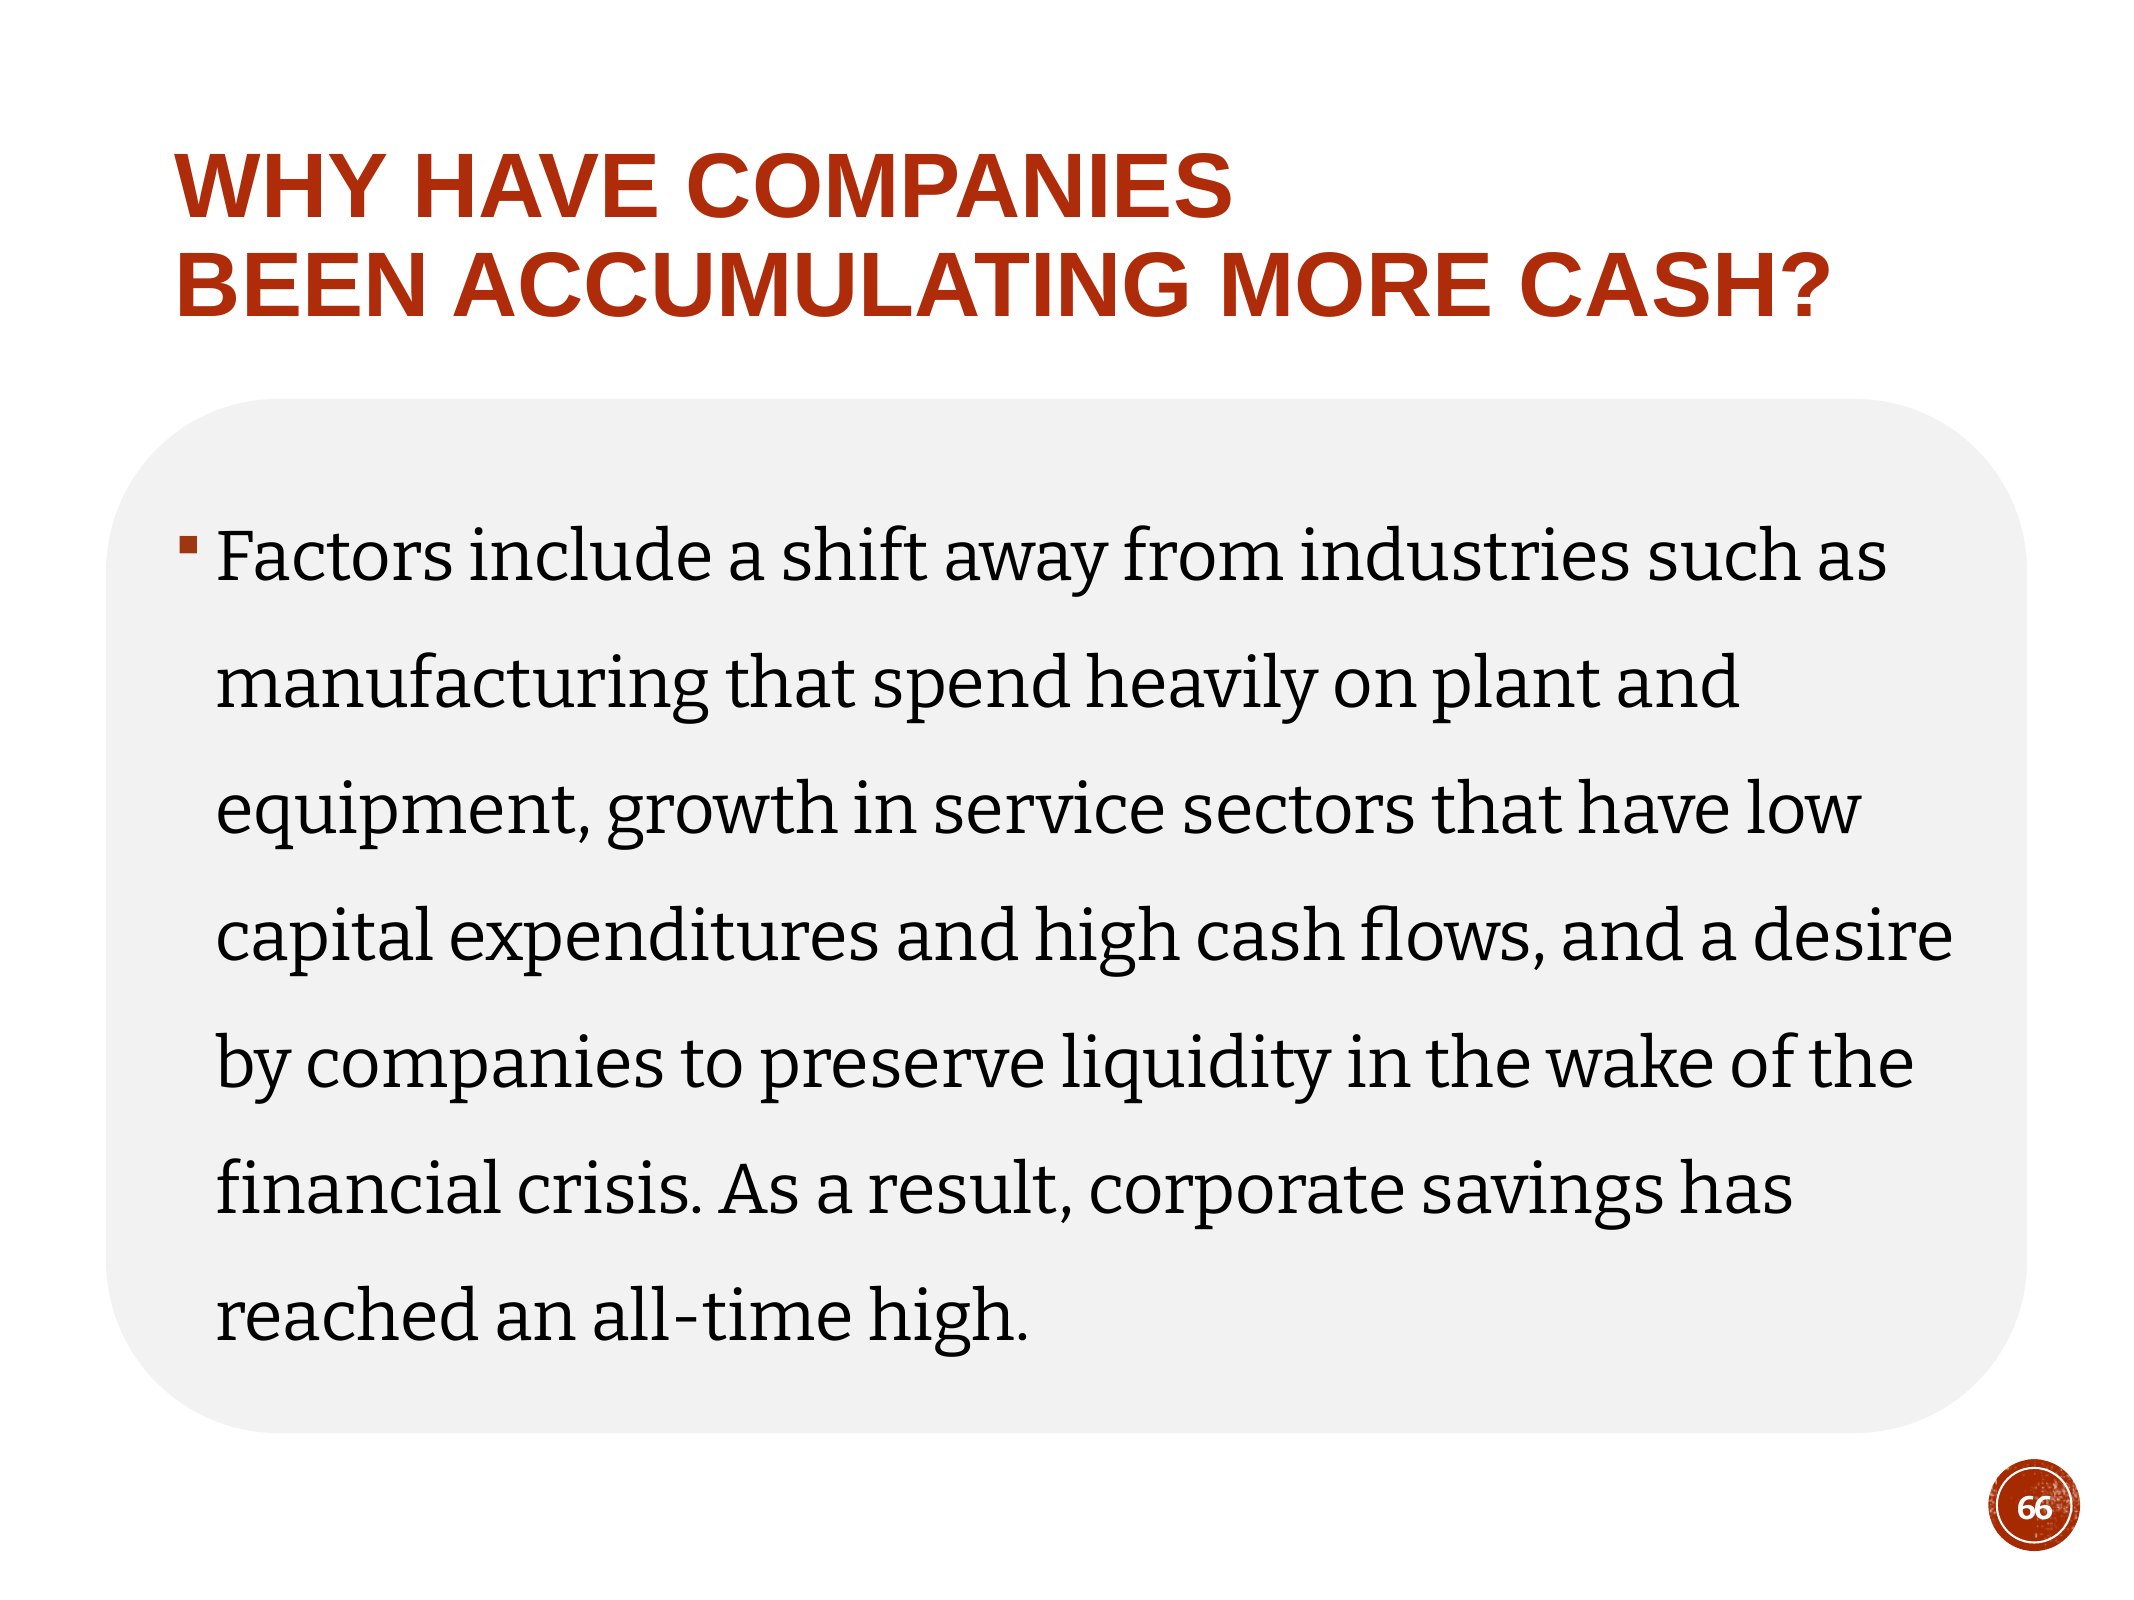

# Why have companies been accumulating more cash?

Factors include a shift away from industries such as manufacturing that spend heavily on plant and equipment, growth in service sectors that have low capital expenditures and high cash flows, and a desire by companies to preserve liquidity in the wake of the financial crisis. As a result, corporate savings has reached an all-time high.

66